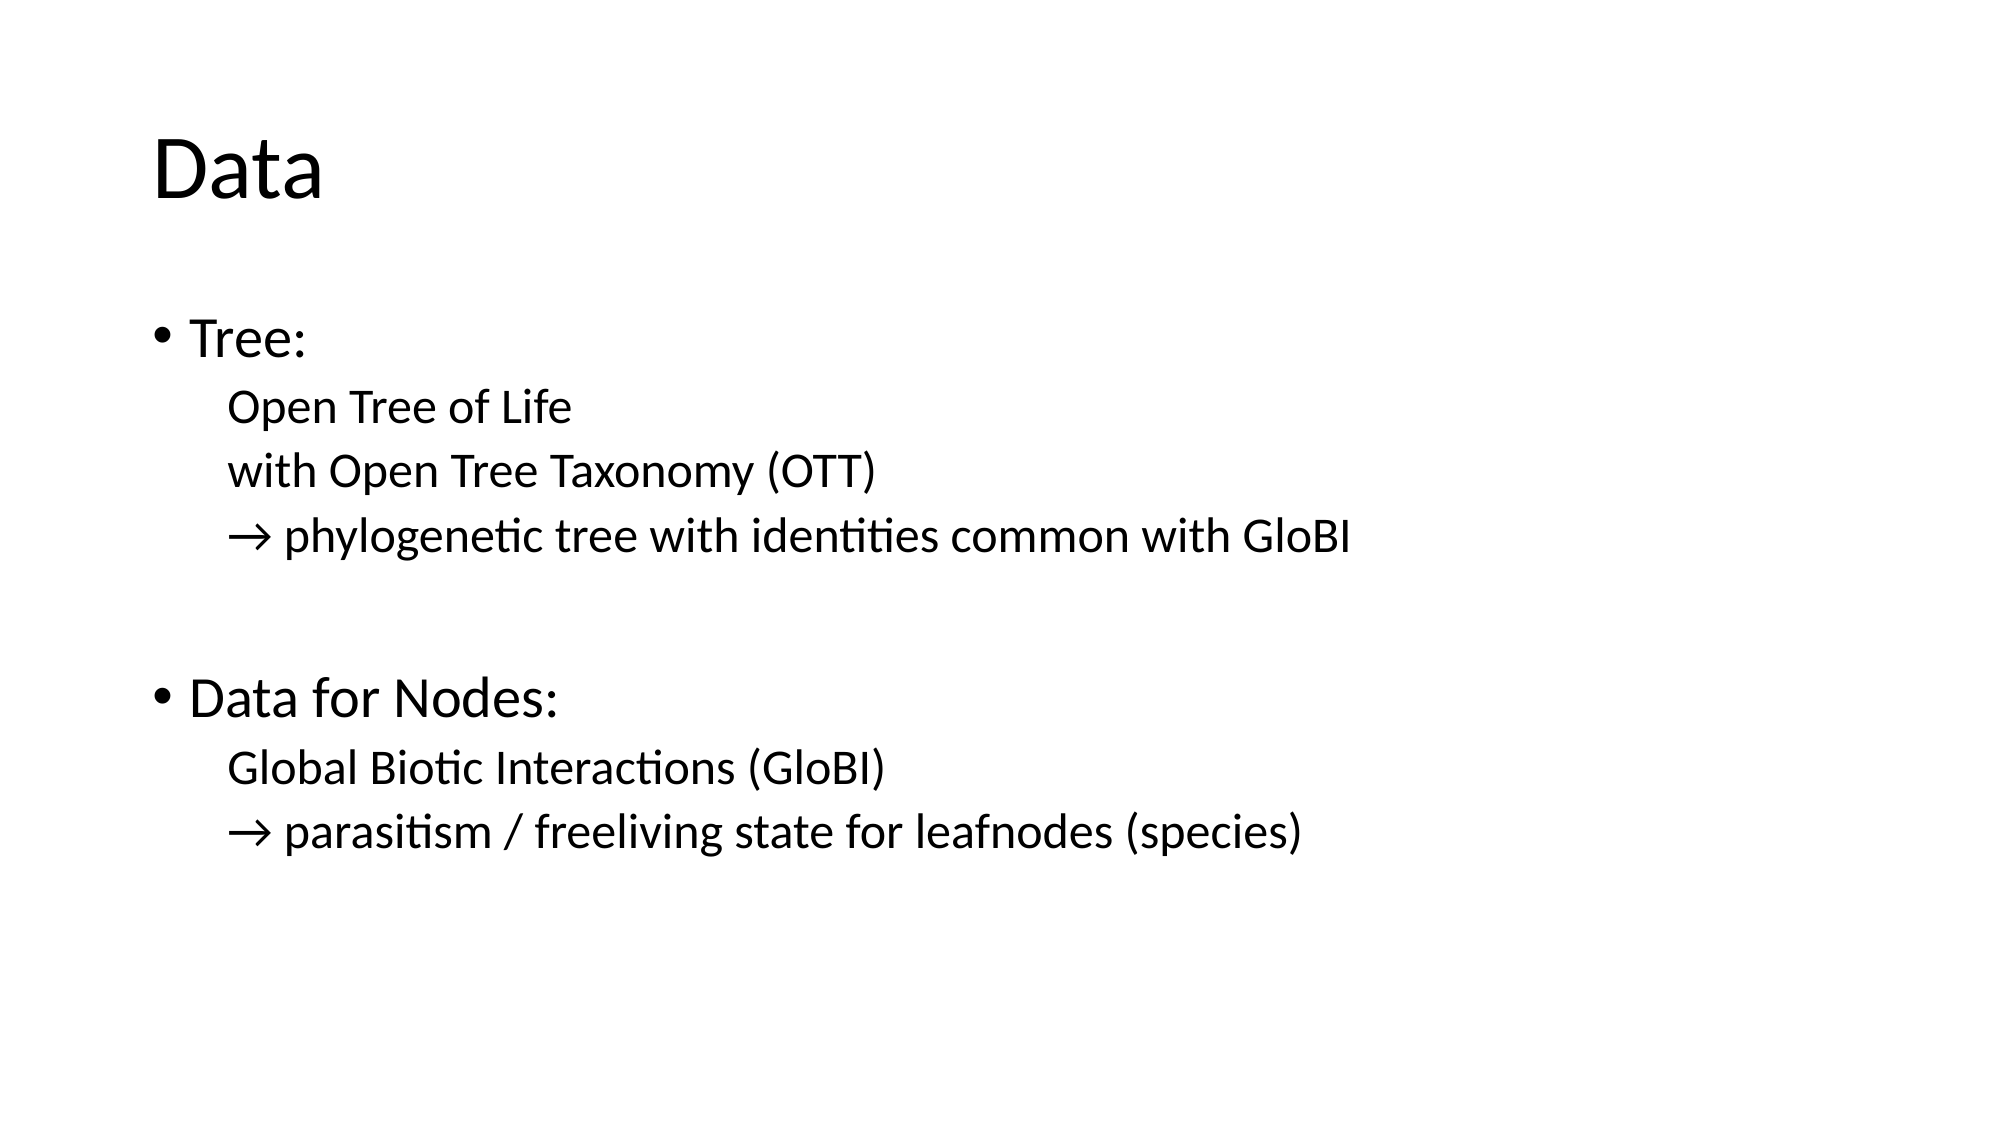

# Data
Tree:
Open Tree of Life
with Open Tree Taxonomy (OTT)
→ phylogenetic tree with identities common with GloBI

Data for Nodes:
Global Biotic Interactions (GloBI)
→ parasitism / freeliving state for leafnodes (species)